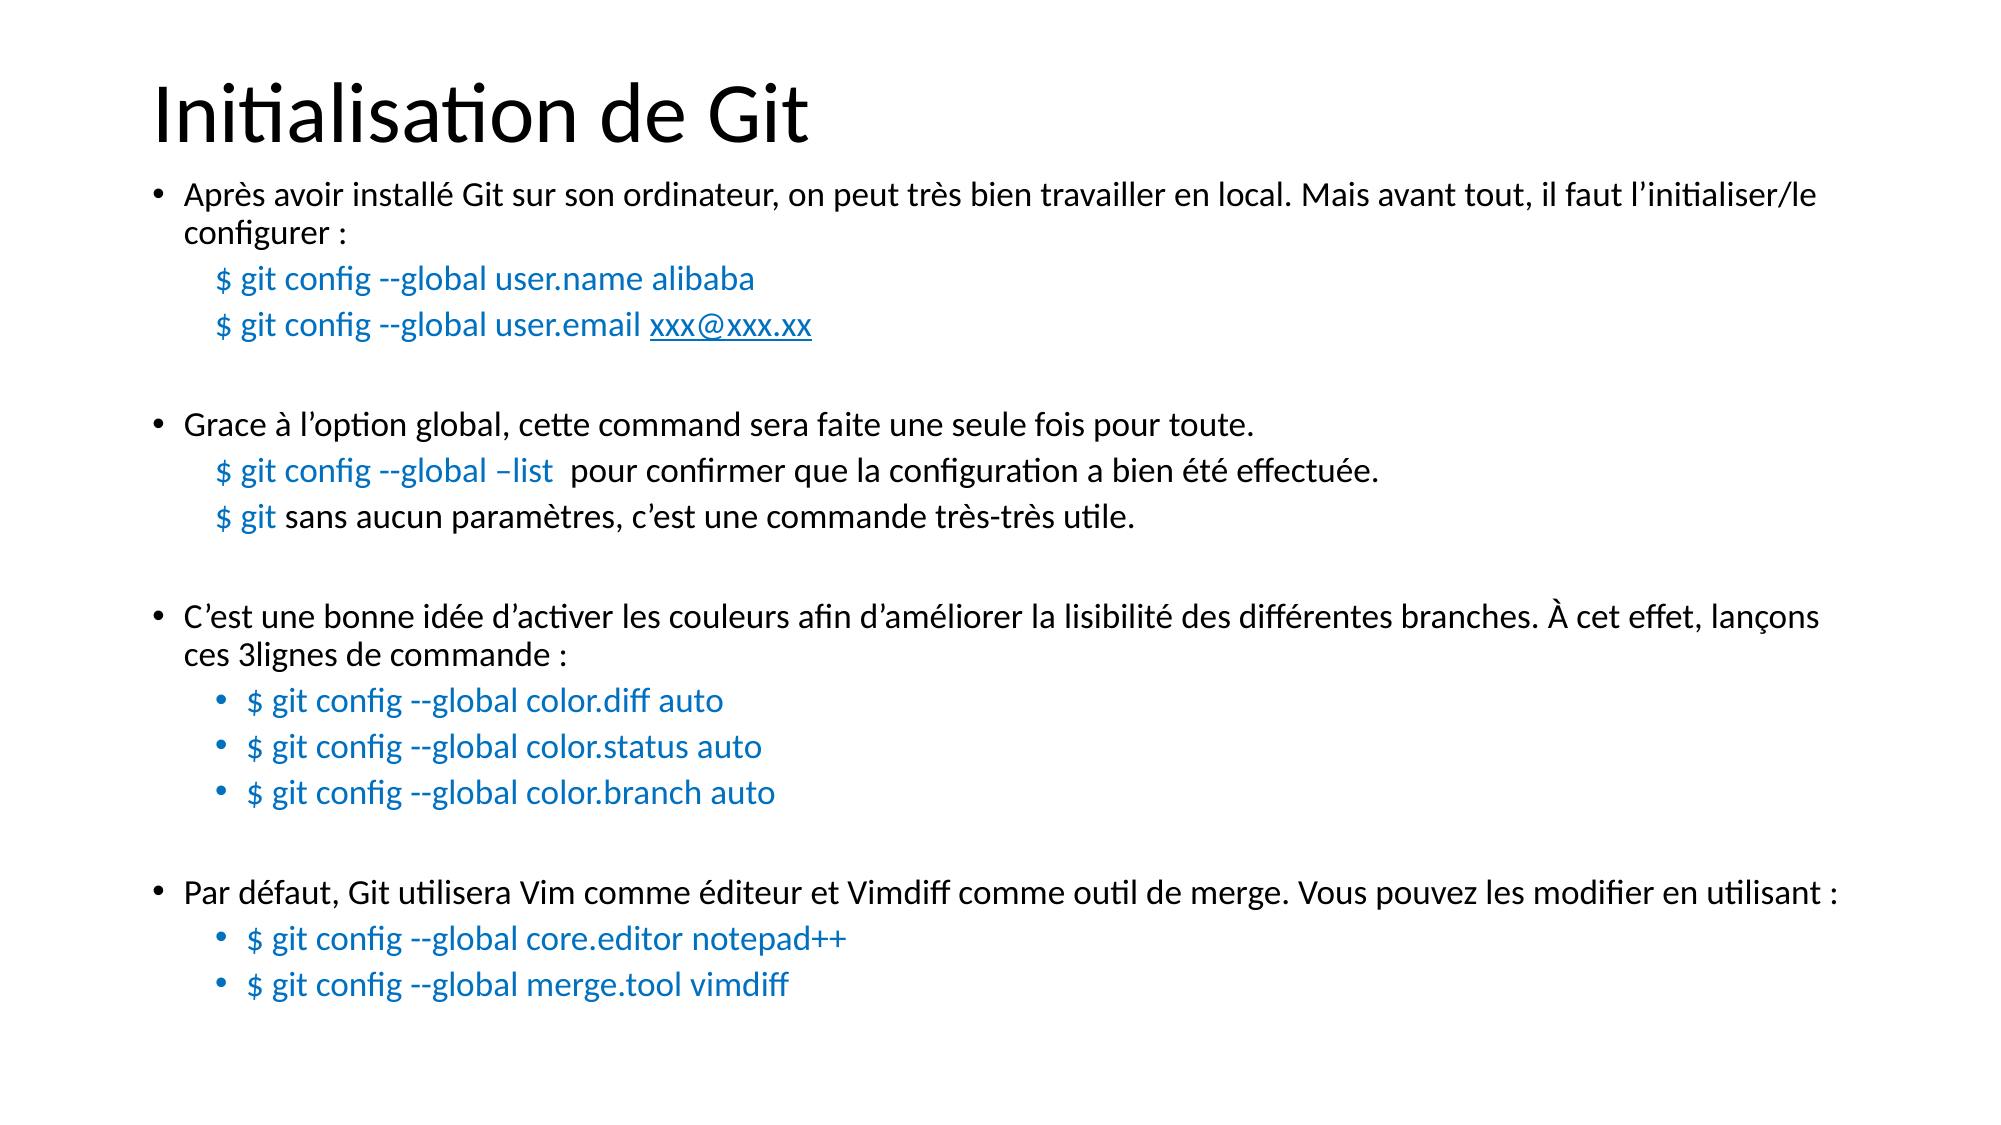

# Initialisation de Git
Après avoir installé Git sur son ordinateur, on peut très bien travailler en local. Mais avant tout, il faut l’initialiser/le configurer :
$ git config --global user.name alibaba
$ git config --global user.email xxx@xxx.xx

Grace à l’option global, cette command sera faite une seule fois pour toute.
$ git config --global –list  pour confirmer que la configuration a bien été effectuée.
$ git sans aucun paramètres, c’est une commande très-très utile.

C’est une bonne idée d’activer les couleurs afin d’améliorer la lisibilité des différentes branches. À cet effet, lançons ces 3lignes de commande :
$ git config --global color.diff auto
$ git config --global color.status auto
$ git config --global color.branch auto

Par défaut, Git utilisera Vim comme éditeur et Vimdiff comme outil de merge. Vous pouvez les modifier en utilisant :
$ git config --global core.editor notepad++
$ git config --global merge.tool vimdiff